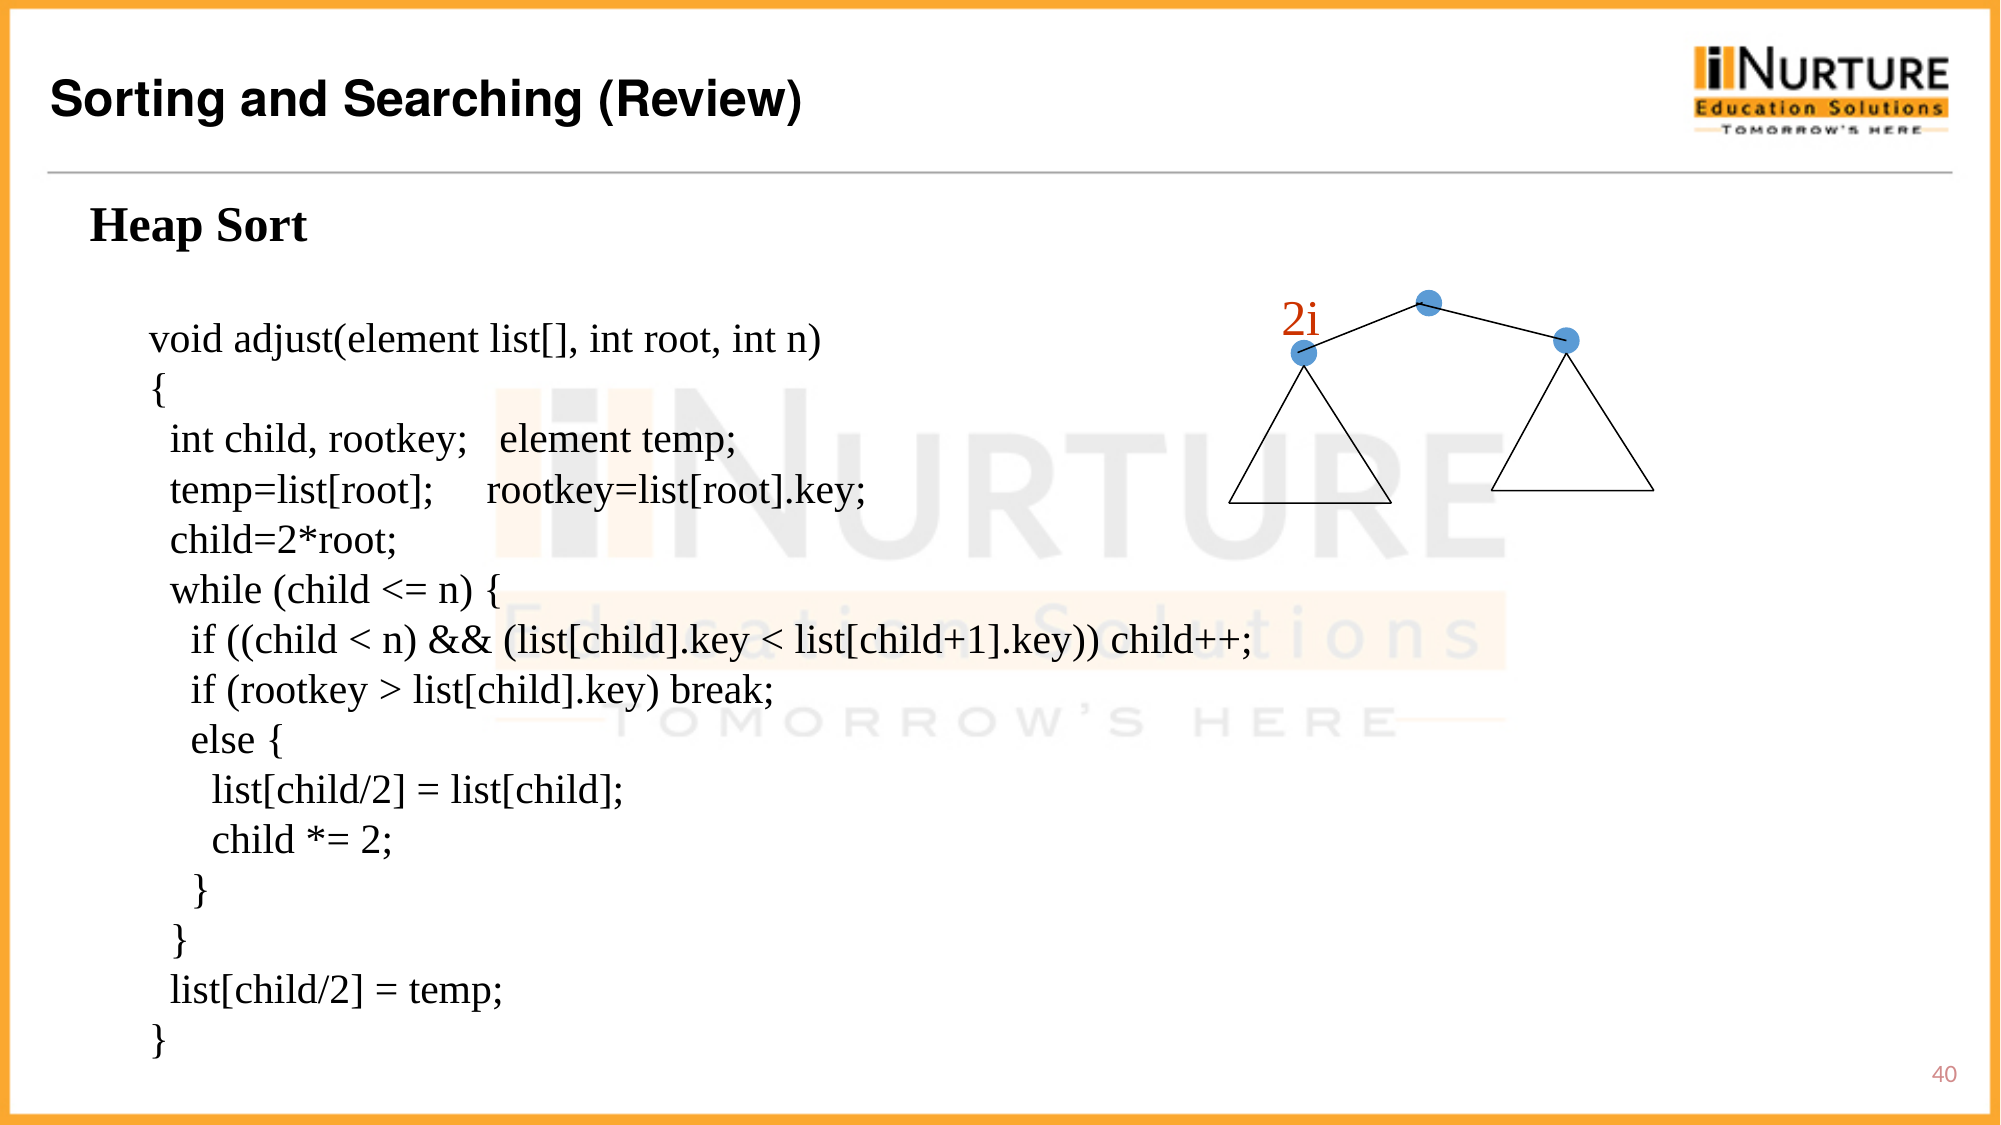

Sorting and Searching (Review)
Heap Sort

void adjust(element list[], int root, int n)
{
  int child, rootkey;   element temp;
  temp=list[root];     rootkey=list[root].key;
  child=2*root;
  while (child <= n) {
    if ((child < n) && (list[child].key < list[child+1].key)) child++;
    if (rootkey > list[child].key) break;
    else {
      list[child/2] = list[child];
      child *= 2;
    }
  }
  list[child/2] = temp;
}
2i

40